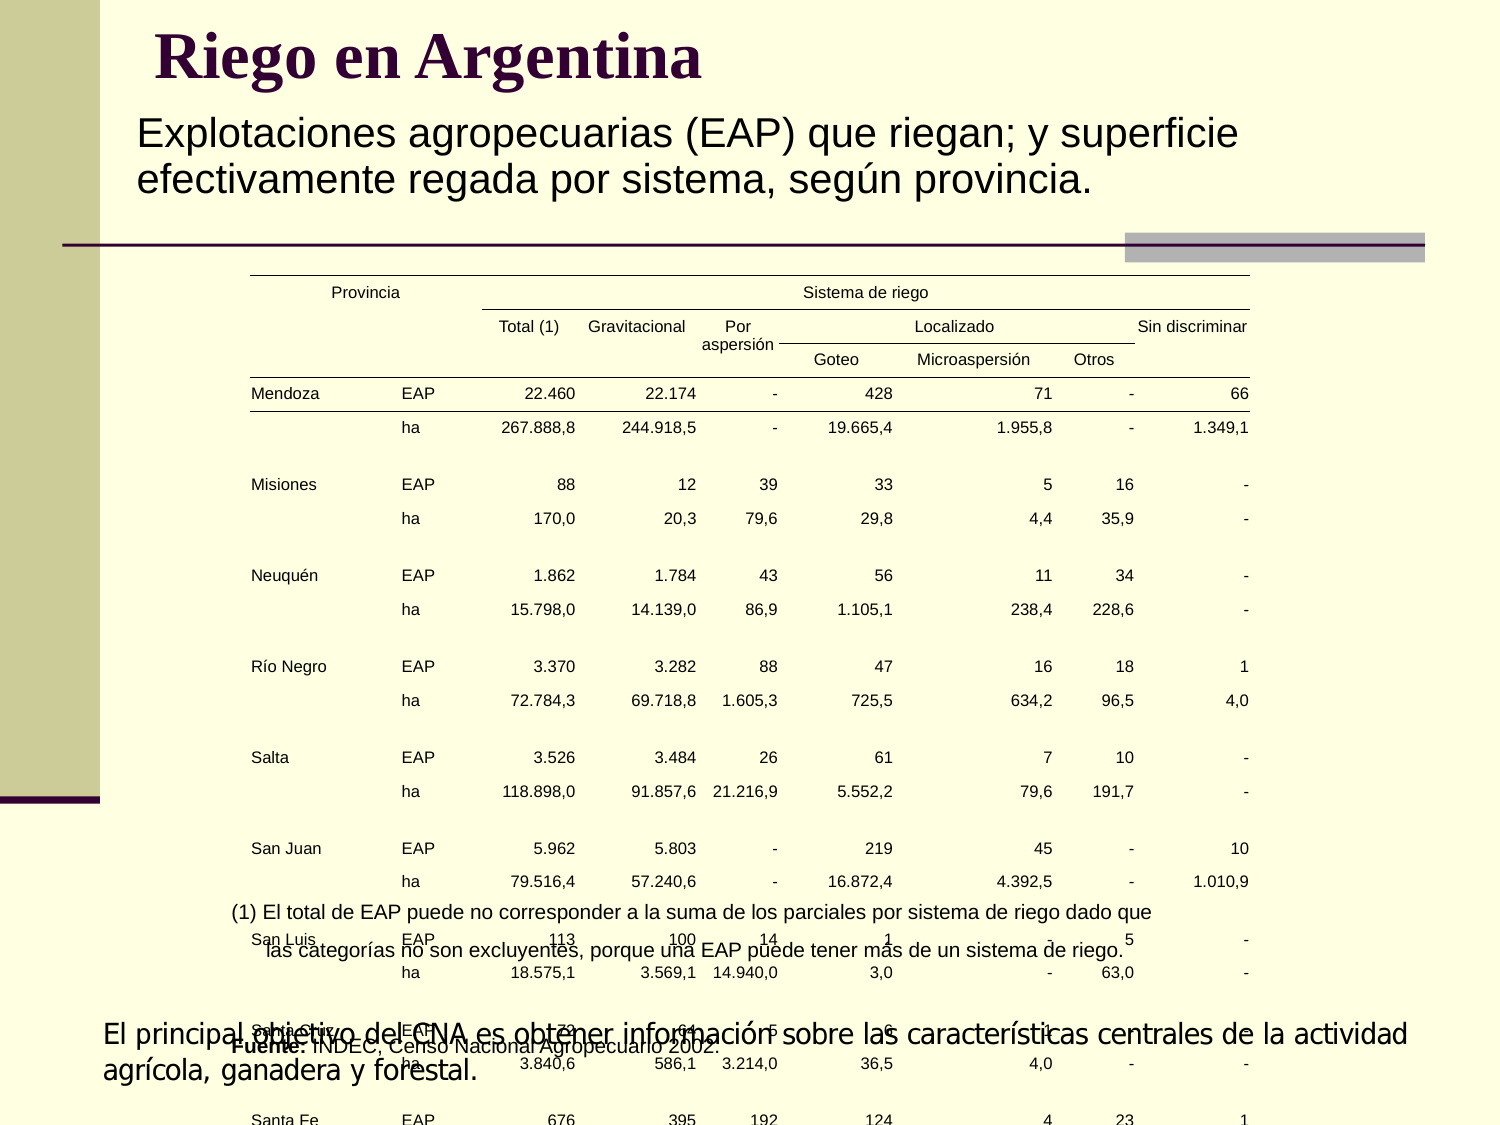

Riego en Argentina
| Explotaciones agropecuarias (EAP) que riegan; y superficie efectivamente regada por sistema, según provincia. |
| --- |
| Provincia |  | Sistema de riego |  |  |  |  |  |  |
| --- | --- | --- | --- | --- | --- | --- | --- | --- |
|  |  | Total (1) | Gravitacional | Por aspersión | Localizado |  |  | Sin discriminar |
|  |  |  |  |  | Goteo | Microaspersión | Otros |  |
| Mendoza | EAP | 22.460 | 22.174 | - | 428 | 71 | - | 66 |
|  | ha | 267.888,8 | 244.918,5 | - | 19.665,4 | 1.955,8 | - | 1.349,1 |
| Misiones | EAP | 88 | 12 | 39 | 33 | 5 | 16 | - |
|  | ha | 170,0 | 20,3 | 79,6 | 29,8 | 4,4 | 35,9 | - |
| Neuquén | EAP | 1.862 | 1.784 | 43 | 56 | 11 | 34 | - |
|  | ha | 15.798,0 | 14.139,0 | 86,9 | 1.105,1 | 238,4 | 228,6 | - |
| Río Negro | EAP | 3.370 | 3.282 | 88 | 47 | 16 | 18 | 1 |
|  | ha | 72.784,3 | 69.718,8 | 1.605,3 | 725,5 | 634,2 | 96,5 | 4,0 |
| Salta | EAP | 3.526 | 3.484 | 26 | 61 | 7 | 10 | - |
|  | ha | 118.898,0 | 91.857,6 | 21.216,9 | 5.552,2 | 79,6 | 191,7 | - |
| San Juan | EAP | 5.962 | 5.803 | - | 219 | 45 | - | 10 |
|  | ha | 79.516,4 | 57.240,6 | - | 16.872,4 | 4.392,5 | - | 1.010,9 |
| San Luis | EAP | 113 | 100 | 14 | 1 | - | 5 | - |
|  | ha | 18.575,1 | 3.569,1 | 14.940,0 | 3,0 | - | 63,0 | - |
| Santa Cruz | EAP | 72 | 64 | 5 | 6 | 1 | - | - |
|  | ha | 3.840,6 | 586,1 | 3.214,0 | 36,5 | 4,0 | - | - |
| Santa Fe | EAP | 676 | 395 | 192 | 124 | 4 | 23 | 1 |
|  | ha | 37.421,3 | 10.030,2 | 25.476,1 | 461,1 | 1.101,0 | 202,9 | 150,0 |
| Santiago del Estero | EAP | 3.725 | 3.704 | 15 | 4 | 1 | 5 | - |
|  | ha | 53.954,1 | 52.109,7 | 1.623,0 | 32,2 | 0,1 | 189,1 | - |
| Tierra del Fuego | EAP | 3 | - | - | 3 | - | 1 | - |
|  | ha | 0,4 | - | - | 0,3 | - | 0,1 | - |
| Tucumán | EAP | 2.162 | 1.864 | 240 | 63 | 21 | 73 | - |
|  | ha | 66.024,9 | 42.360,7 | 15.856,3 | 5.082,5 | 1.634,3 | 1.091,1 | - |
| (1) El total de EAP puede no corresponder a la suma de los parciales por sistema de riego dado que |  |  |  |  |  |  |  |
| --- | --- | --- | --- | --- | --- | --- | --- |
| las categorías no son excluyentes, porque una EAP puede tener más de un sistema de riego. |  |  |  |  |  |  |  |
|  |  |  |  |  |  |  |  |
| Fuente: INDEC, Censo Nacional Agropecuario 2002. |  |  |  |  |  |  |  |
El principal objetivo del CNA es obtener información sobre las características centrales de la actividad agrícola, ganadera y forestal.